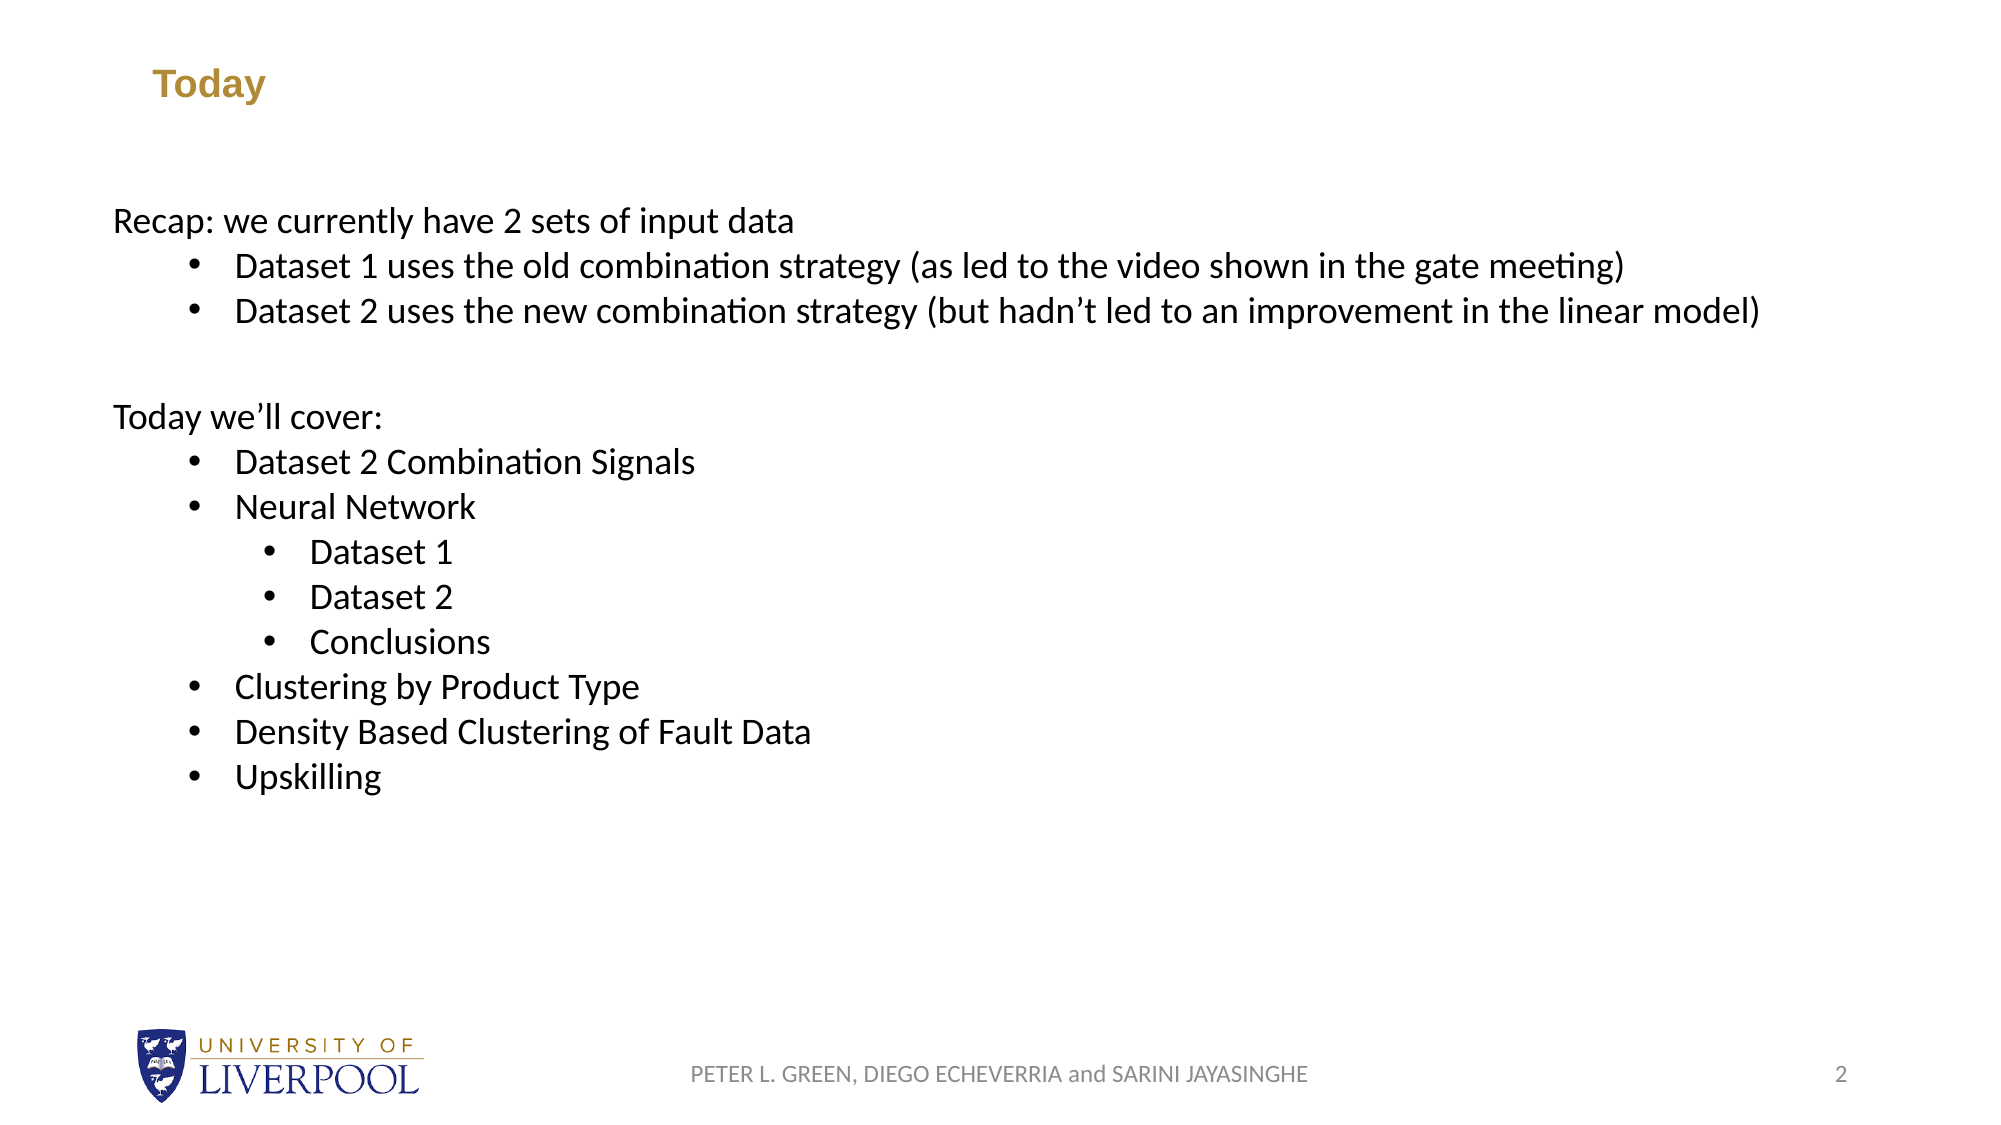

# Today
Recap: we currently have 2 sets of input data
Dataset 1 uses the old combination strategy (as led to the video shown in the gate meeting)
Dataset 2 uses the new combination strategy (but hadn’t led to an improvement in the linear model)

Today we’ll cover:
Dataset 2 Combination Signals
Neural Network
Dataset 1
Dataset 2
Conclusions
Clustering by Product Type
Density Based Clustering of Fault Data
Upskilling

PETER L. GREEN, DIEGO ECHEVERRIA and SARINI JAYASINGHE
2